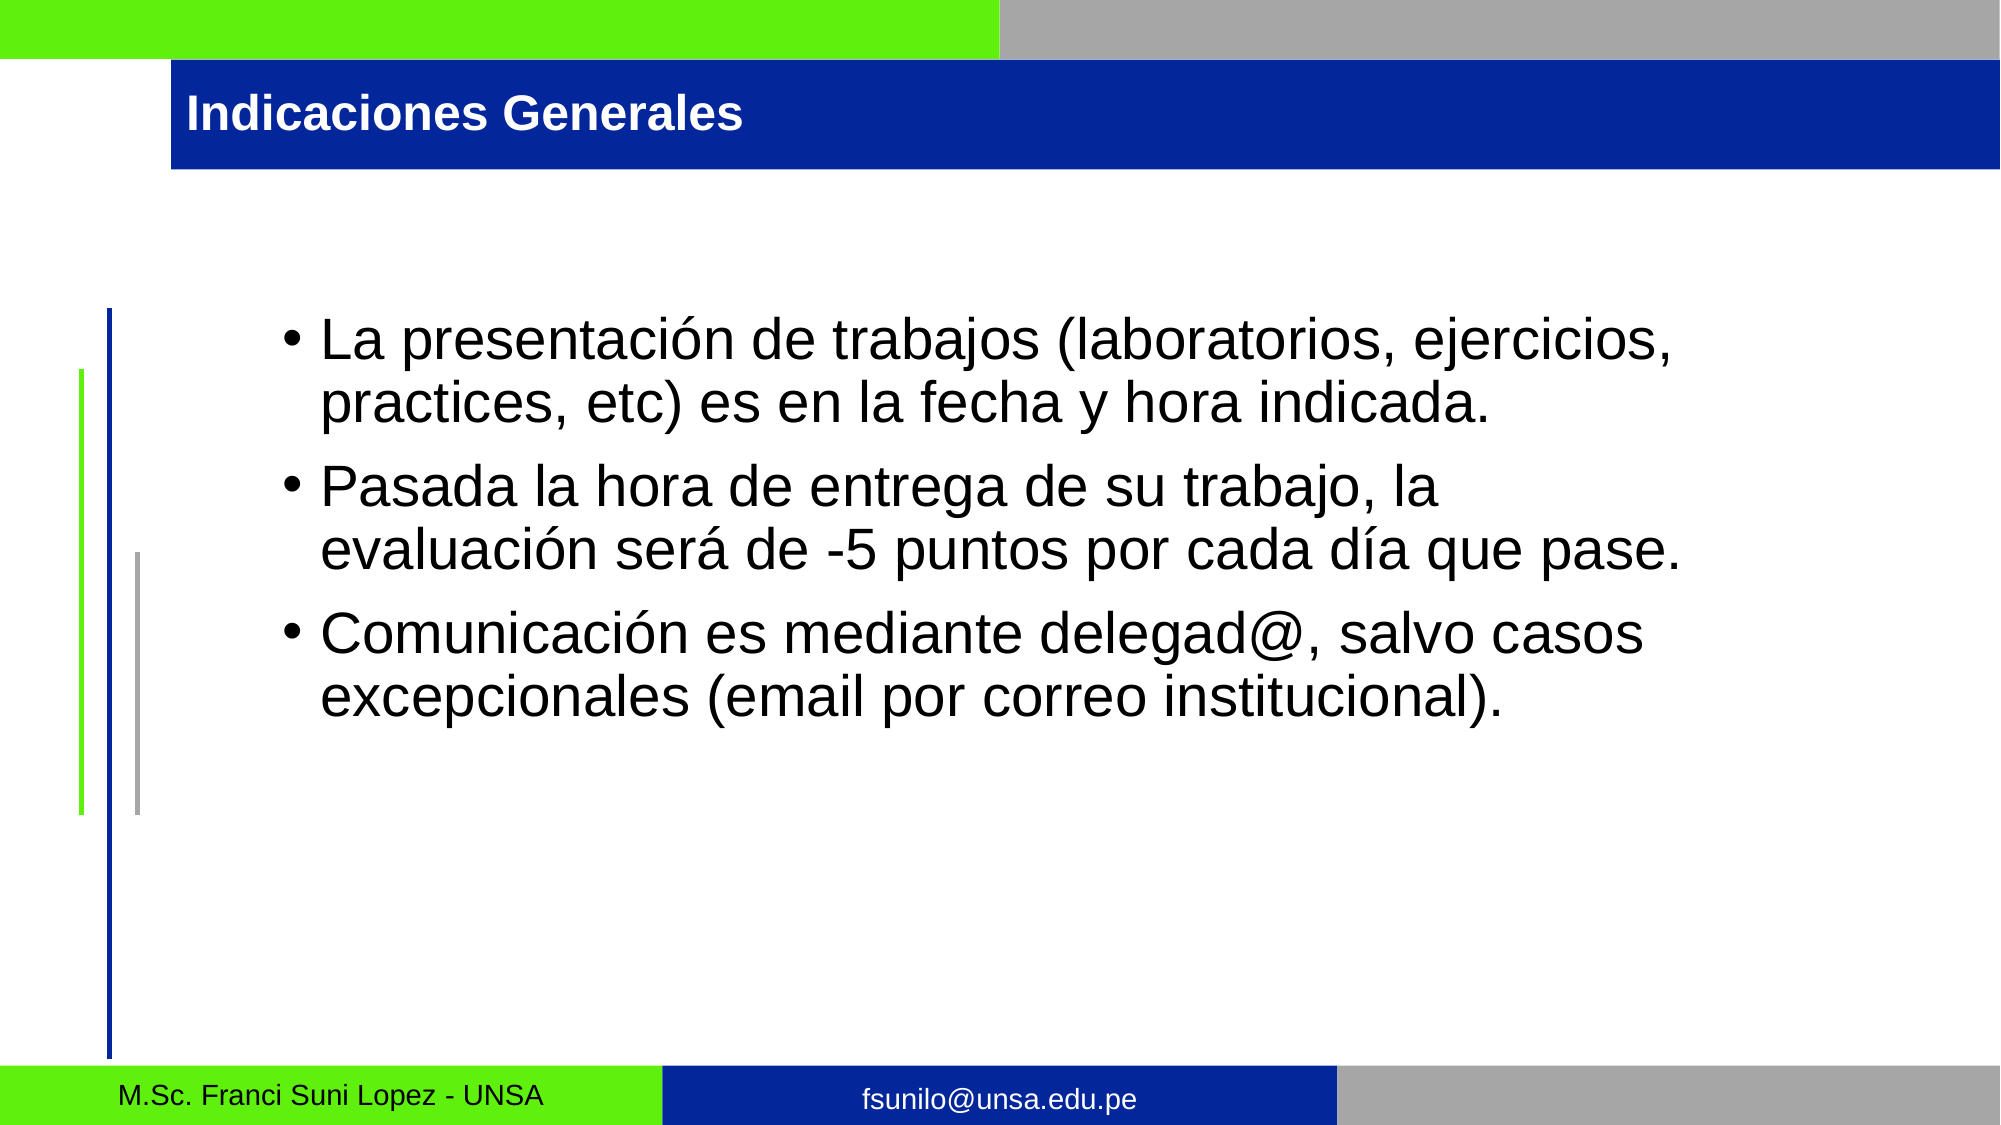

# Indicaciones Generales
La presentación de trabajos (laboratorios, ejercicios, practices, etc) es en la fecha y hora indicada.
Pasada la hora de entrega de su trabajo, la evaluación será de -5 puntos por cada día que pase.
Comunicación es mediante delegad@, salvo casos excepcionales (email por correo institucional).